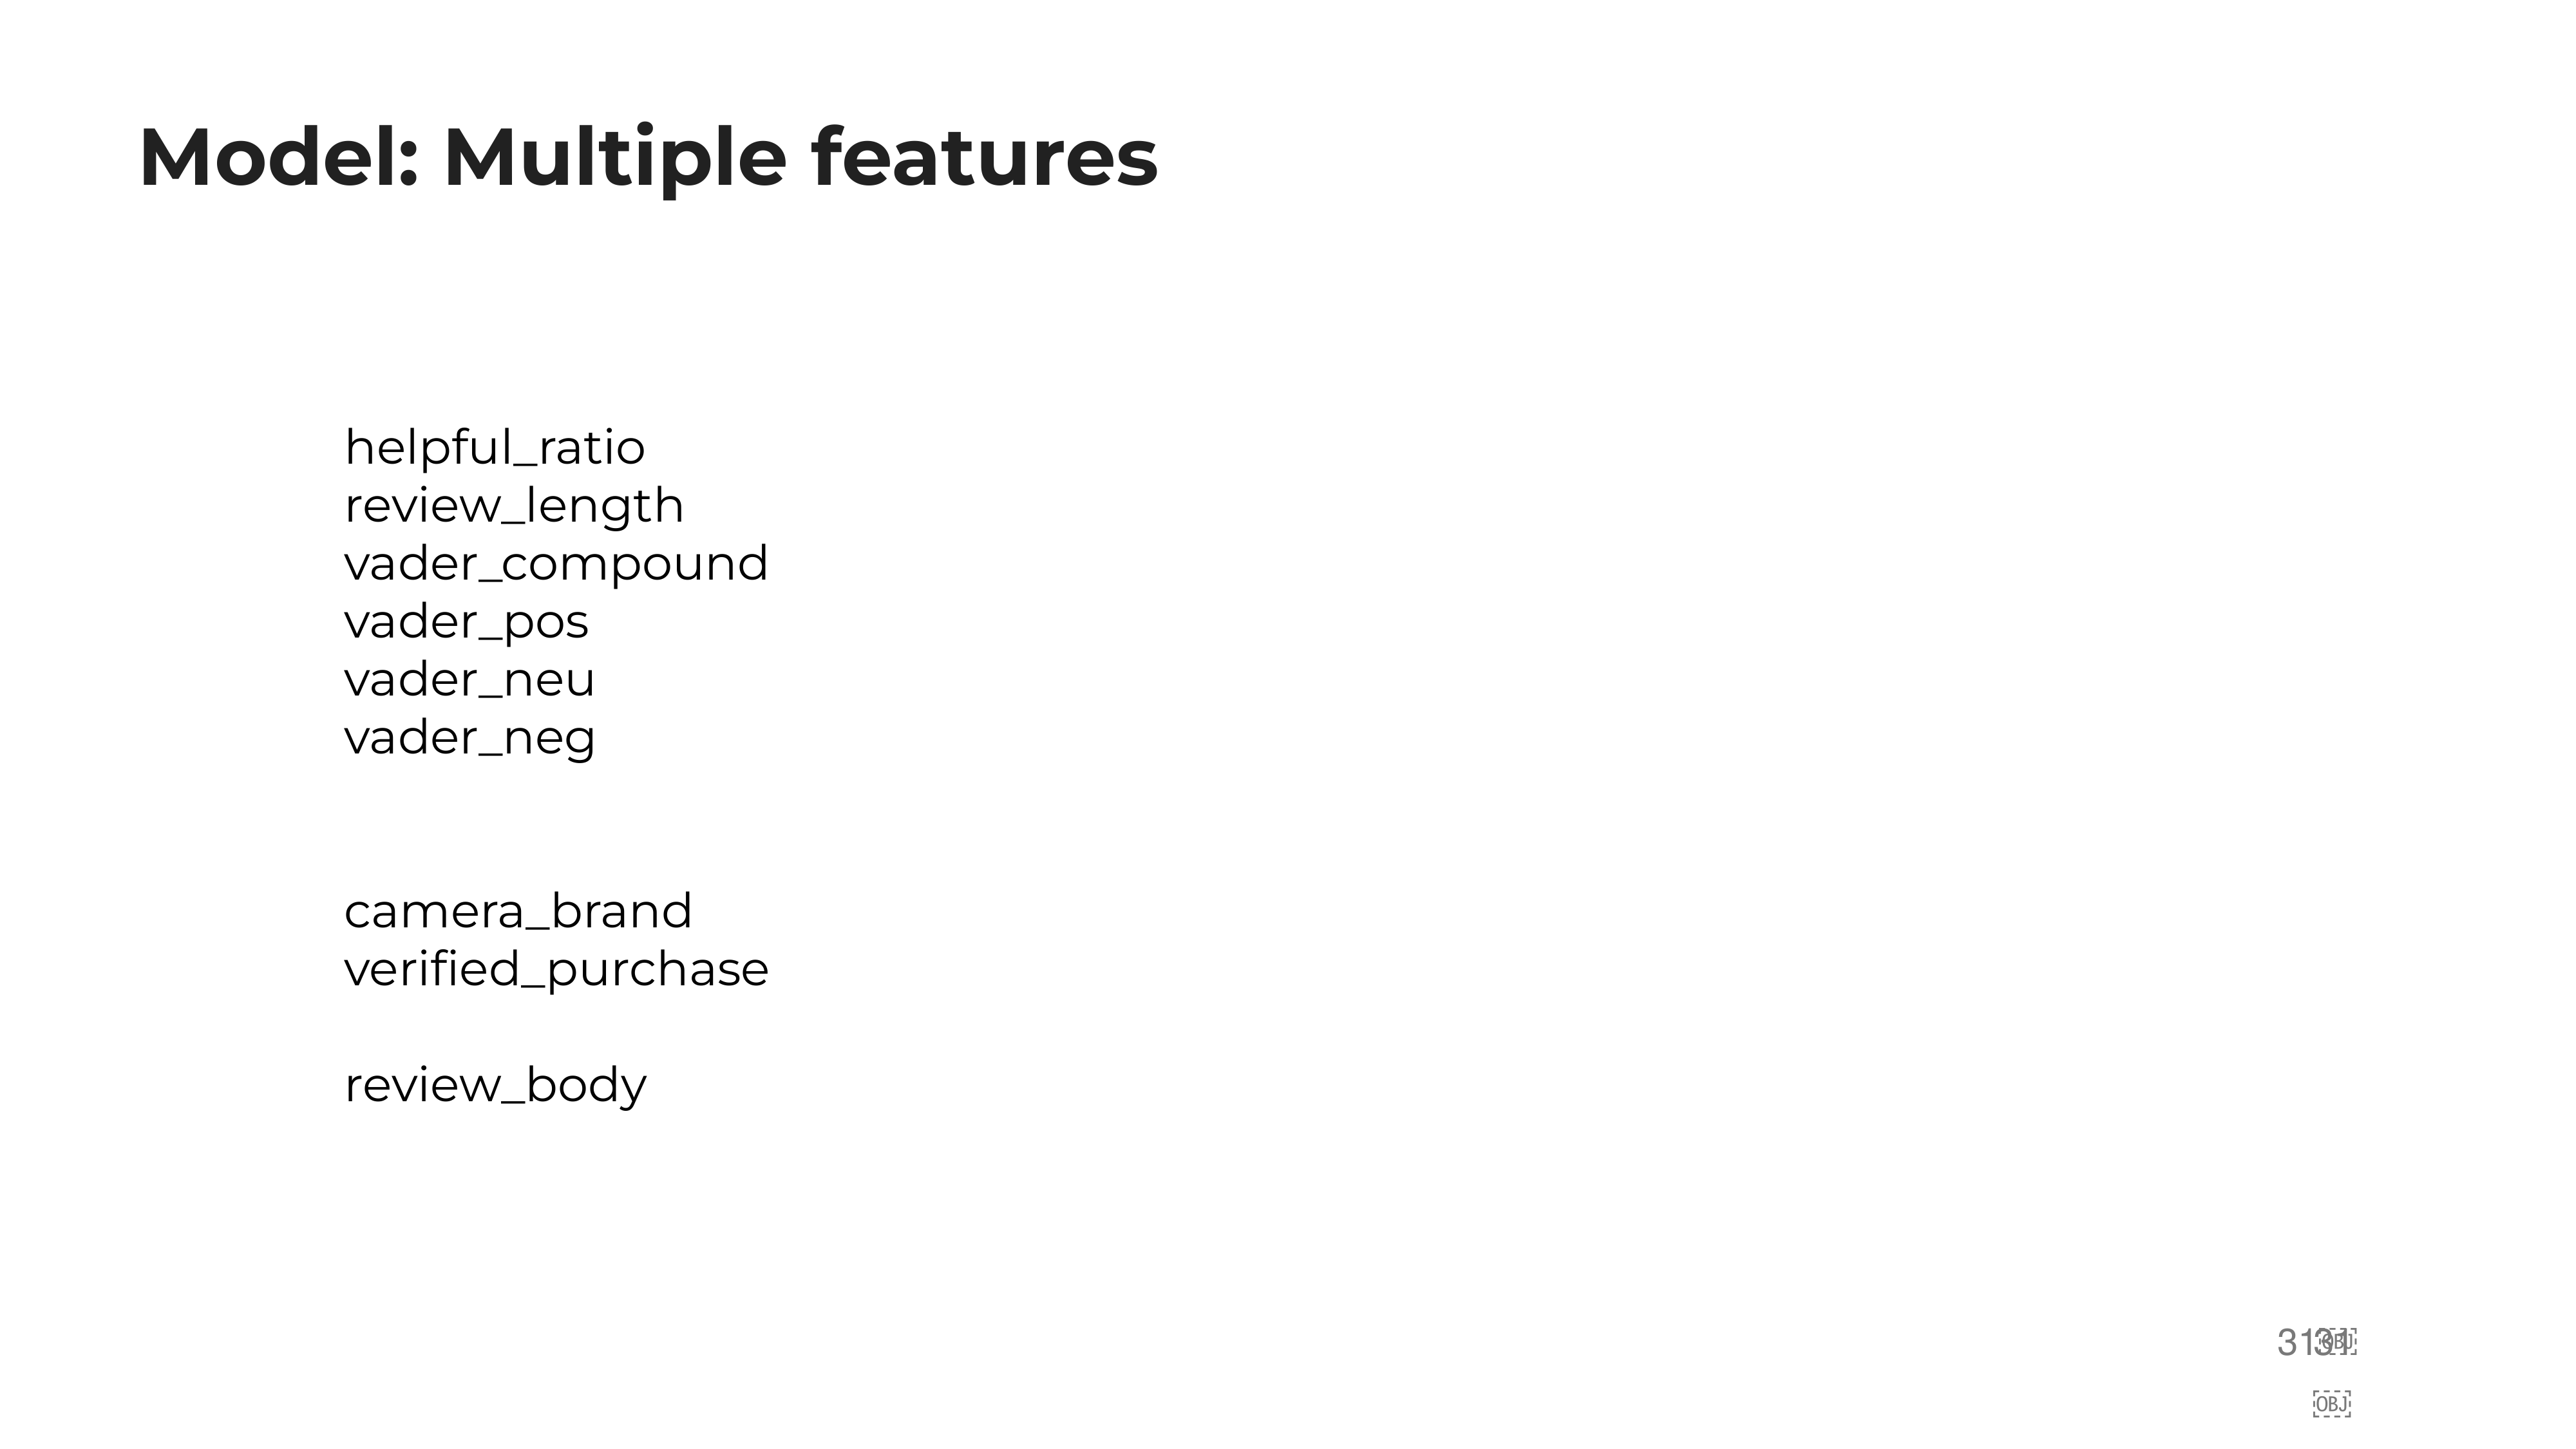

Model: Multiple features
helpful_ratio
review_length
vader_compound
vader_pos
vader_neu
vader_neg

camera_brand
verified_purchase

review_body